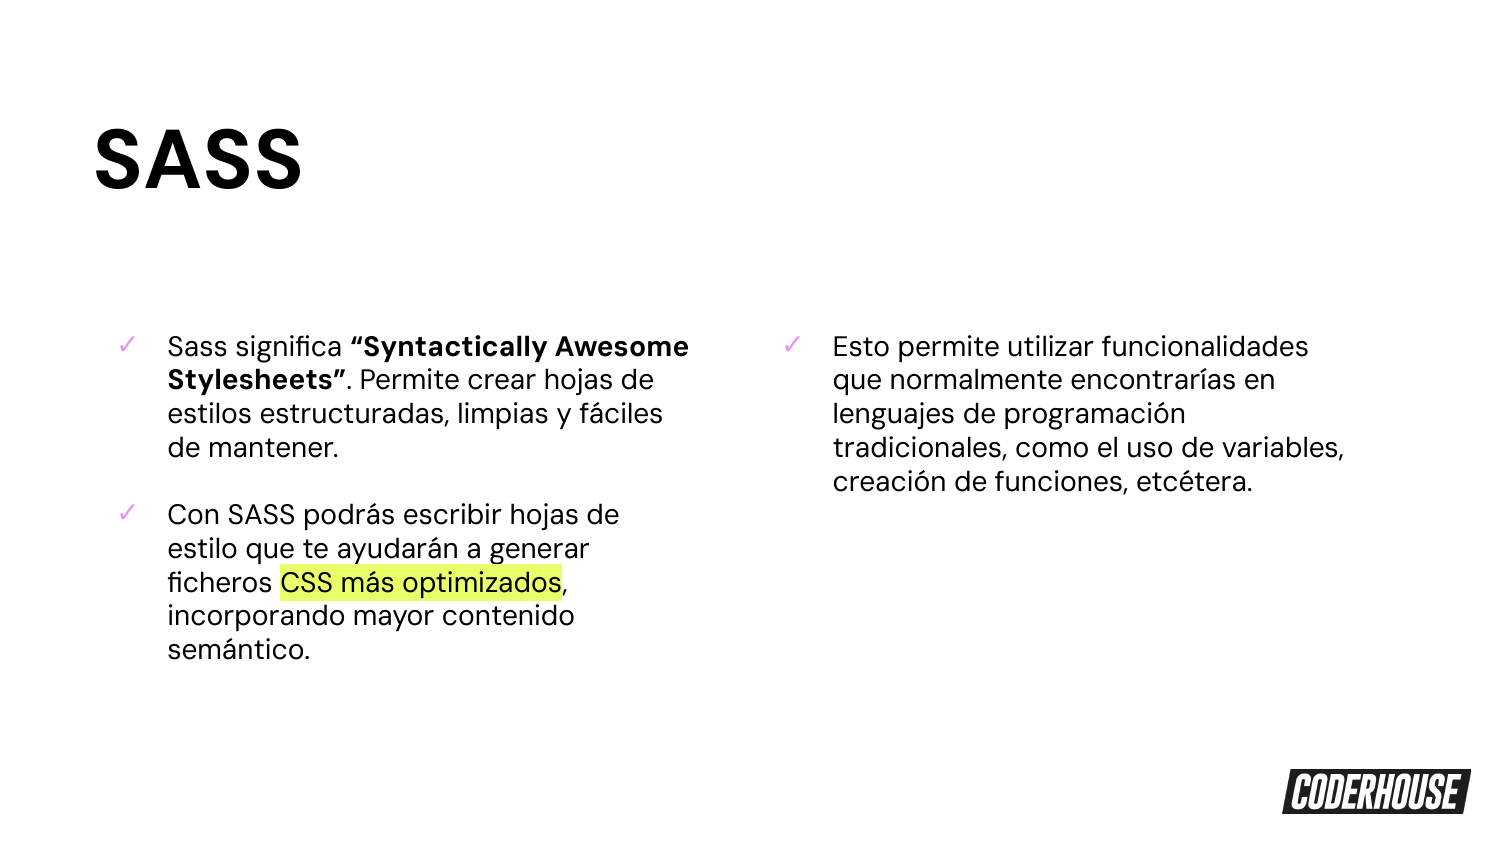

SASS
Sass significa “Syntactically Awesome Stylesheets”. Permite crear hojas de estilos estructuradas, limpias y fáciles de mantener.

Con SASS podrás escribir hojas de estilo que te ayudarán a generar ficheros CSS más optimizados, incorporando mayor contenido semántico.
Esto permite utilizar funcionalidades que normalmente encontrarías en lenguajes de programación tradicionales, como el uso de variables, creación de funciones, etcétera.